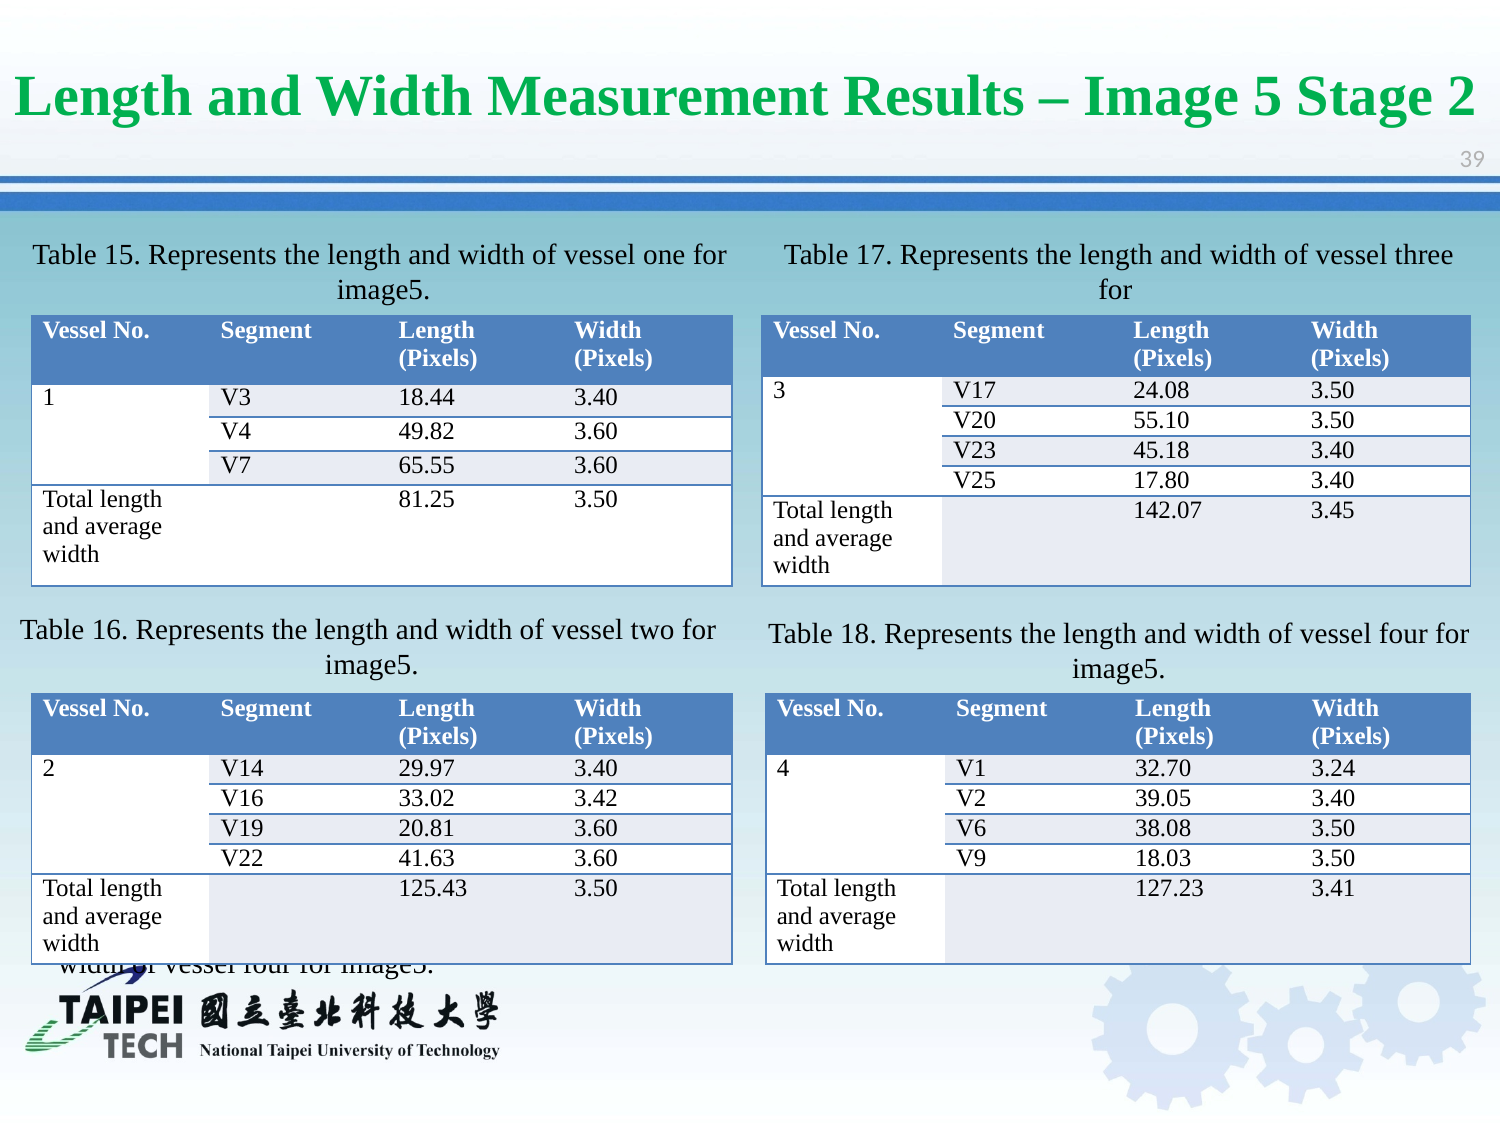

Length and Width Measurement Results – Image 5 Stage 2
39
Table 15. Represents the length and width of vessel one for
image5.
Table 17. Represents the length and width of vessel three for
image5.
| Vessel No. | Segment | Length (Pixels) | Width (Pixels) |
| --- | --- | --- | --- |
| 1 | V3 | 18.44 | 3.40 |
|  | V4 | 49.82 | 3.60 |
|  | V7 | 65.55 | 3.60 |
| Total length and average width |  | 81.25 | 3.50 |
| Vessel No. | Segment | Length (Pixels) | Width (Pixels) |
| --- | --- | --- | --- |
| 3 | V17 | 24.08 | 3.50 |
|  | V20 | 55.10 | 3.50 |
|  | V23 | 45.18 | 3.40 |
|  | V25 | 17.80 | 3.40 |
| Total length and average width |  | 142.07 | 3.45 |
Table 16. Represents the length and width of vessel two for
image5.
Table 18. Represents the length and width of vessel four for
image5.
| Vessel No. | Segment | Length (Pixels) | Width (Pixels) |
| --- | --- | --- | --- |
| 2 | V14 | 29.97 | 3.40 |
|  | V16 | 33.02 | 3.42 |
|  | V19 | 20.81 | 3.60 |
|  | V22 | 41.63 | 3.60 |
| Total length and average width |  | 125.43 | 3.50 |
| Vessel No. | Segment | Length (Pixels) | Width (Pixels) |
| --- | --- | --- | --- |
| 4 | V1 | 32.70 | 3.24 |
|  | V2 | 39.05 | 3.40 |
|  | V6 | 38.08 | 3.50 |
|  | V9 | 18.03 | 3.50 |
| Total length and average width |  | 127.23 | 3.41 |
Table 18. Represents the length and width of vessel four for image5.